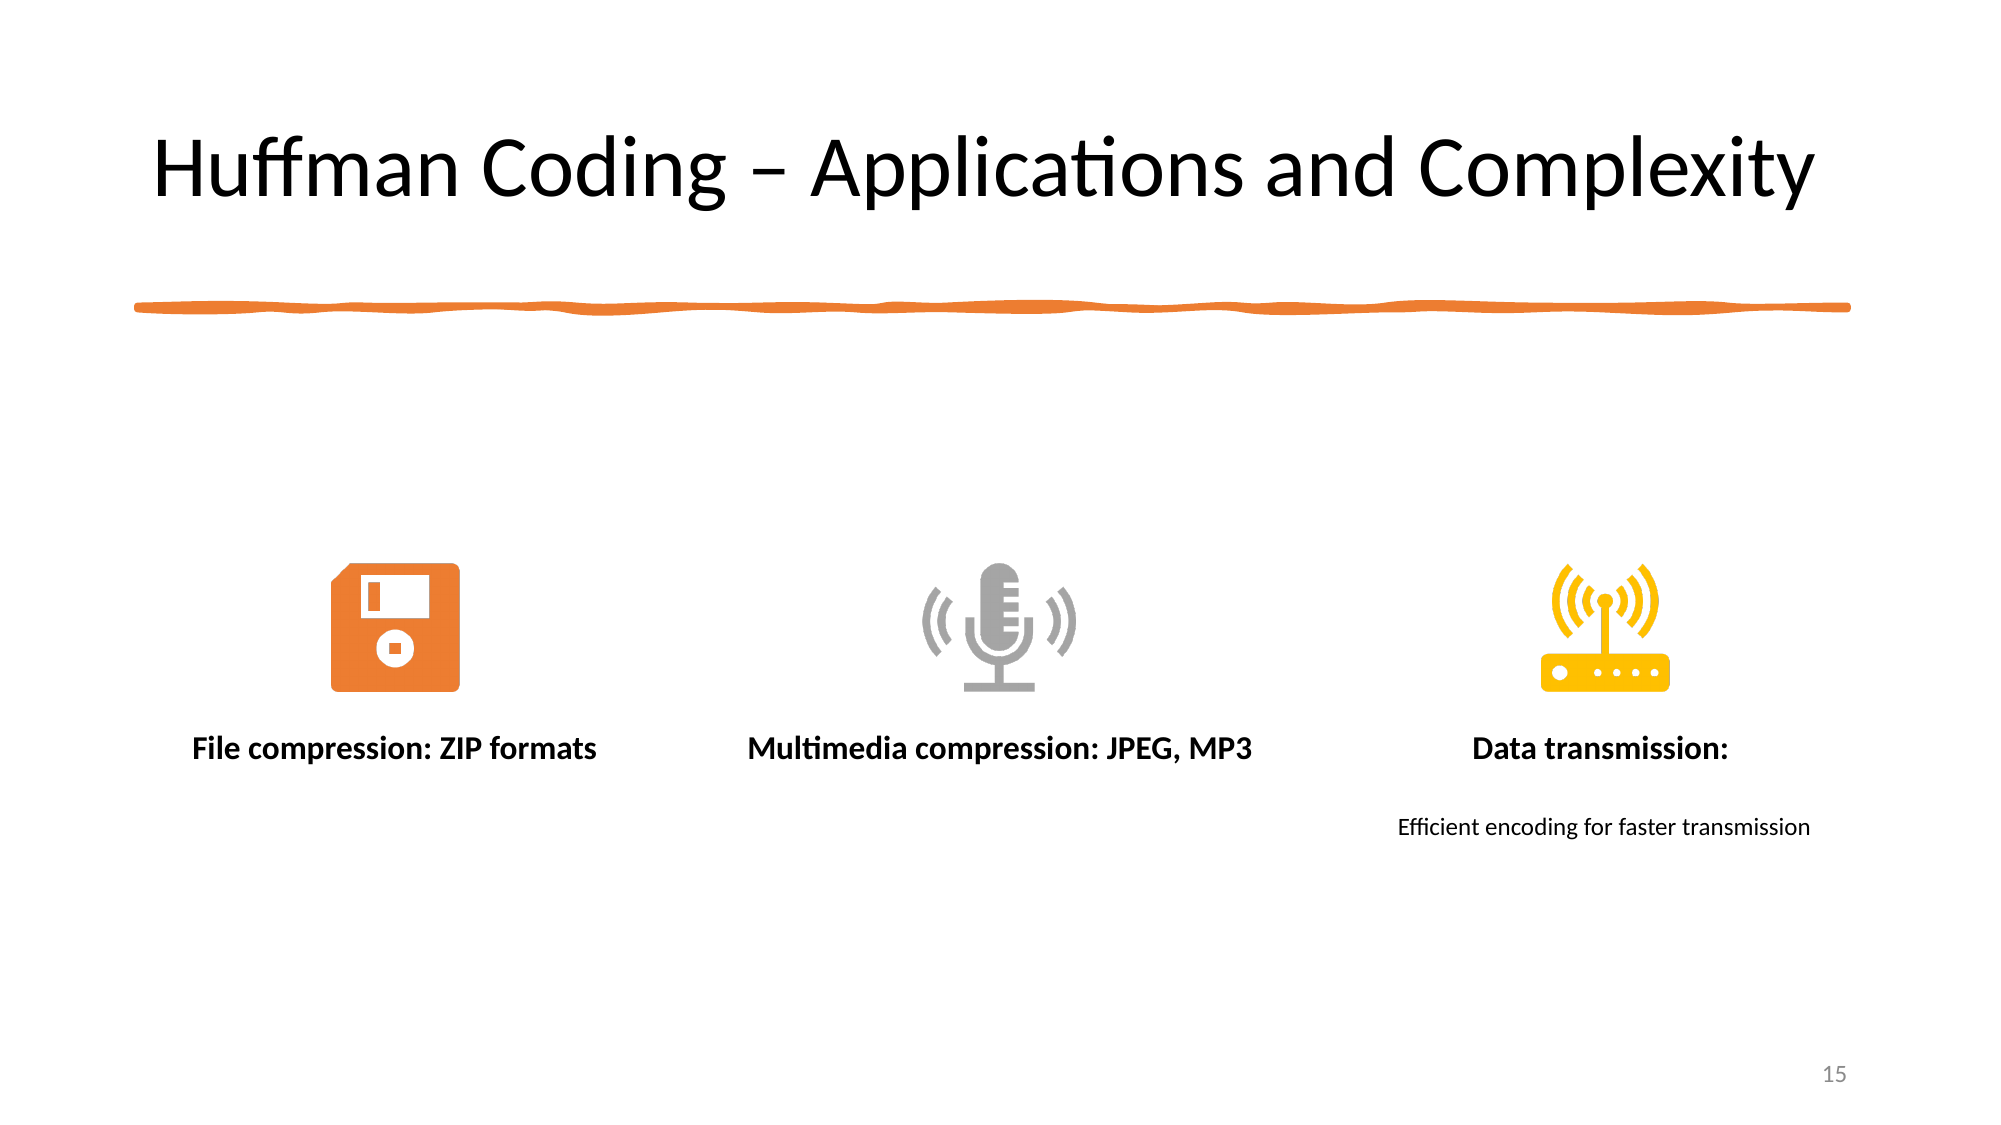

# Huffman Coding – Applications and Complexity

File compression: ZIP formats
Multimedia compression: JPEG, MP3
Data transmission:
Efficient encoding for faster transmission
15